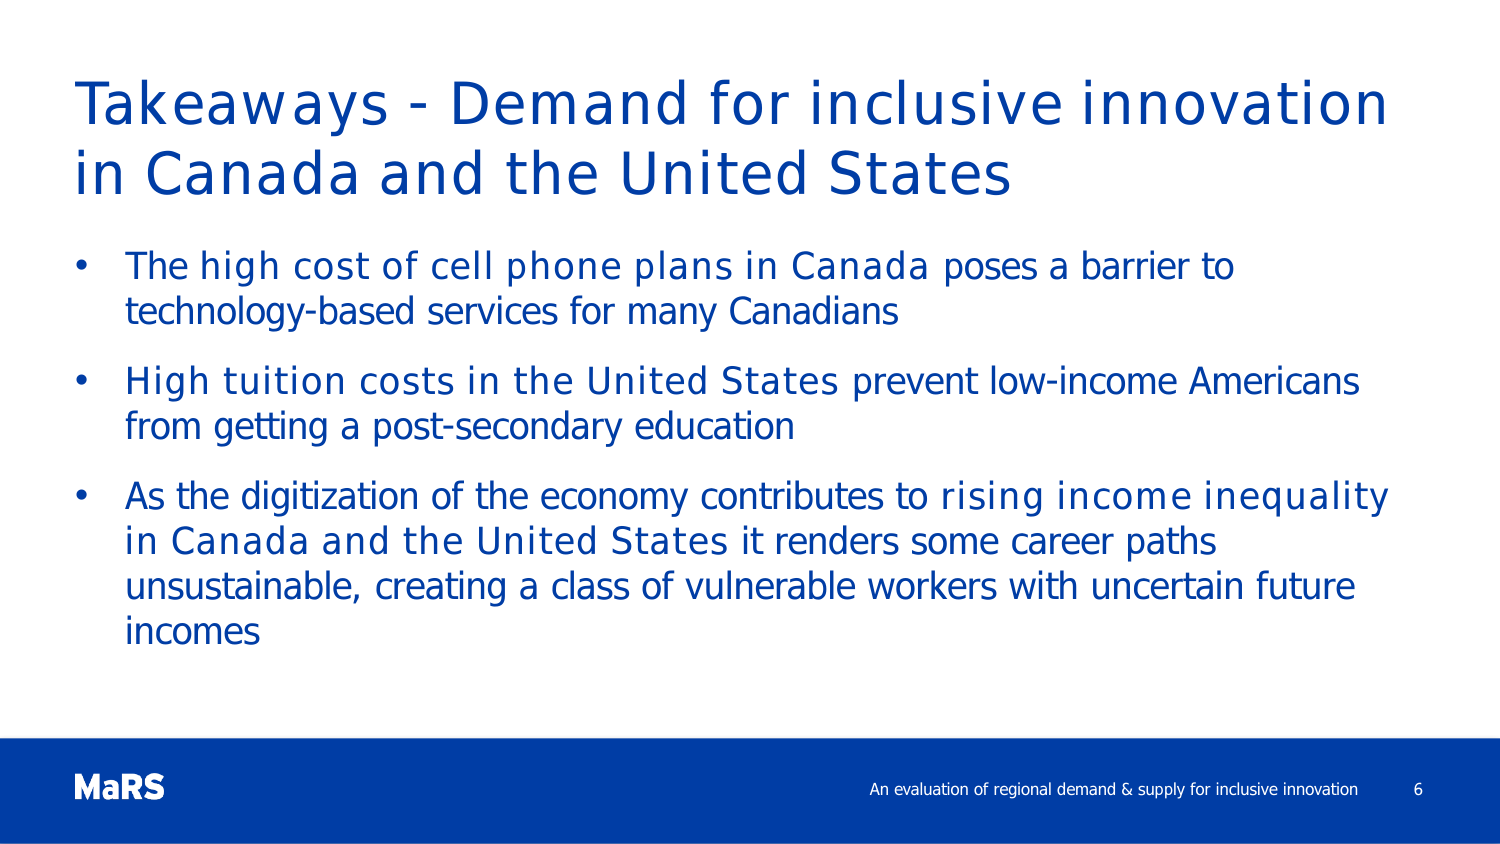

# Takeaways - Demand for inclusive innovation in Canada and the United States
The high cost of cell phone plans in Canada poses a barrier to technology-based services for many Canadians
High tuition costs in the United States prevent low-income Americans from getting a post-secondary education
As the digitization of the economy contributes to rising income inequality in Canada and the United States it renders some career paths unsustainable, creating a class of vulnerable workers with uncertain future incomes
An evaluation of regional demand & supply for inclusive innovation
6